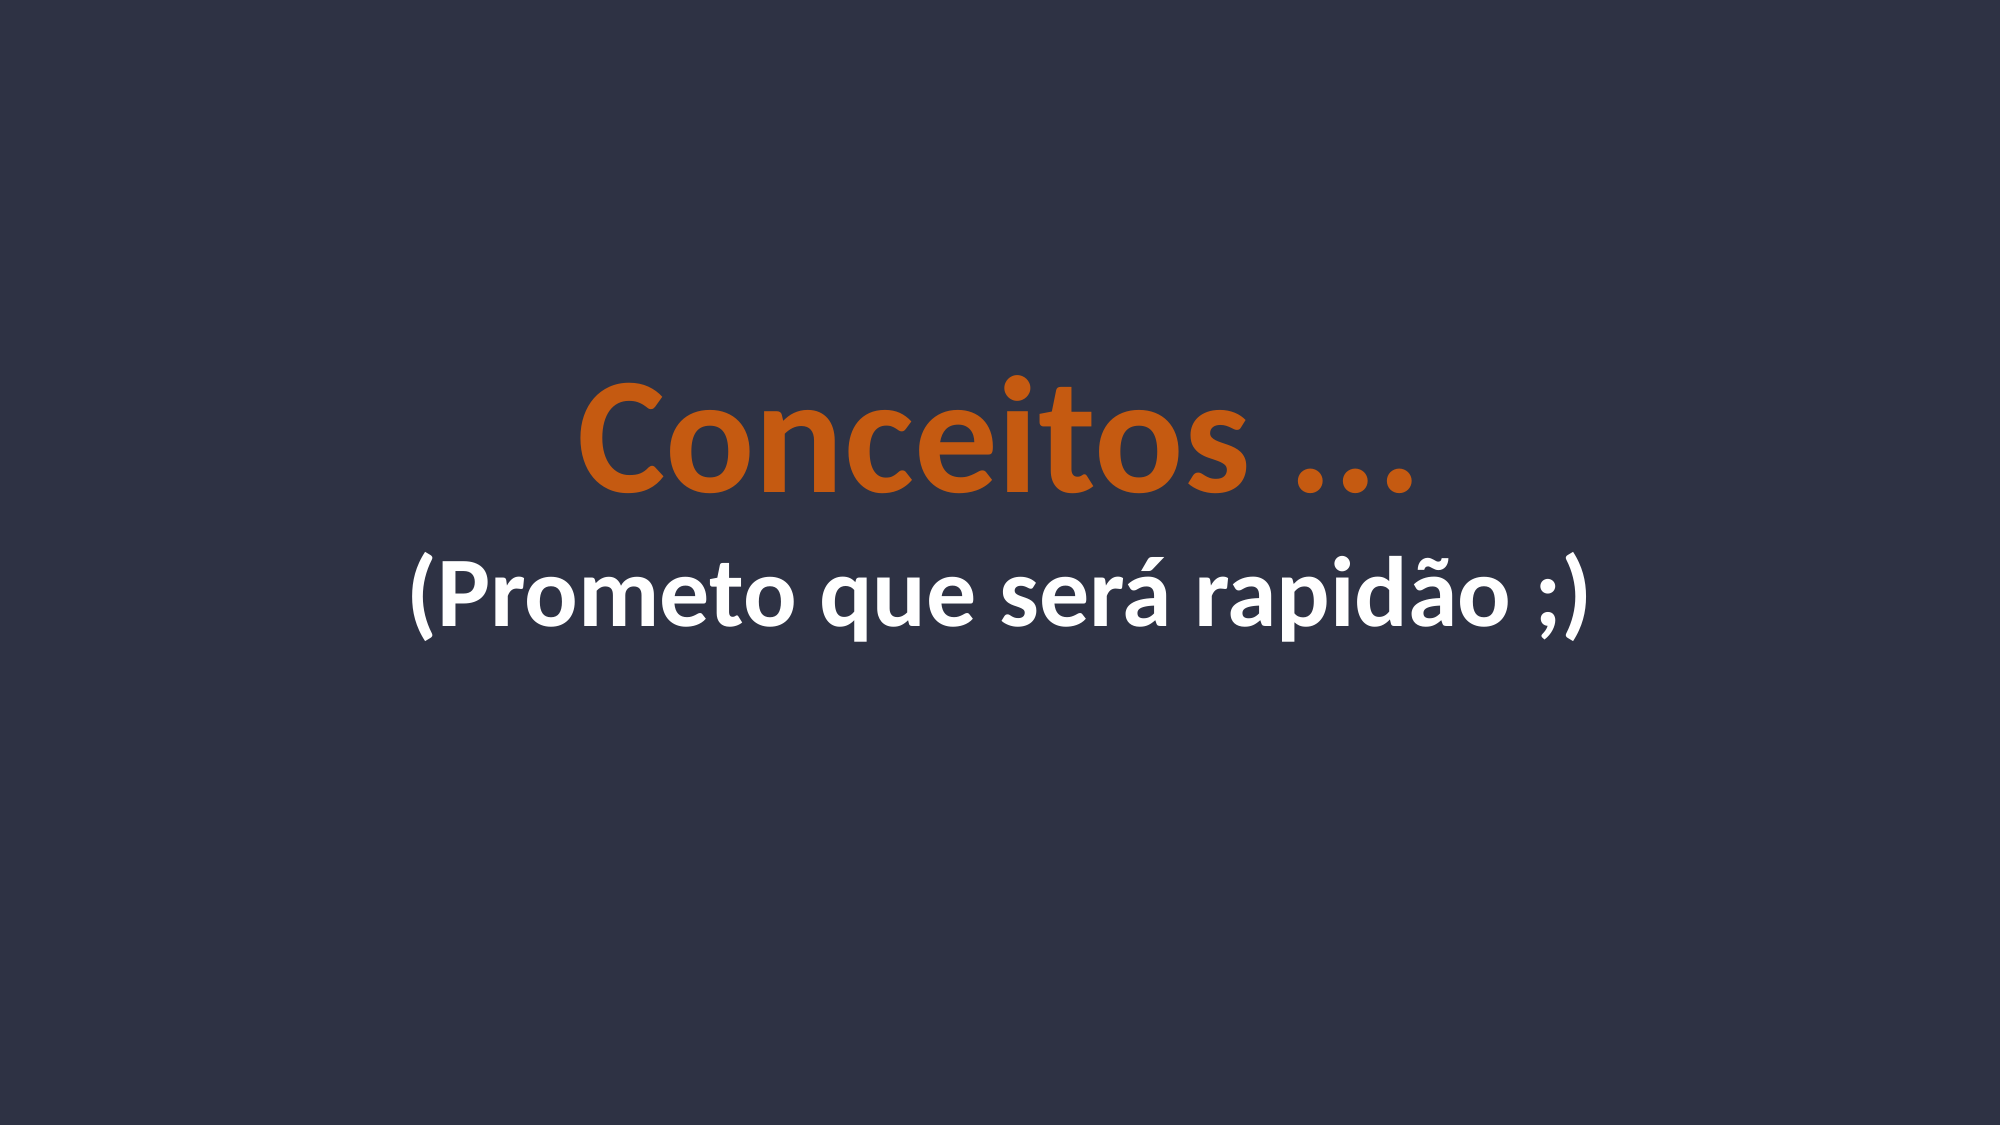

Conceitos ...
(Prometo que será rapidão ;)